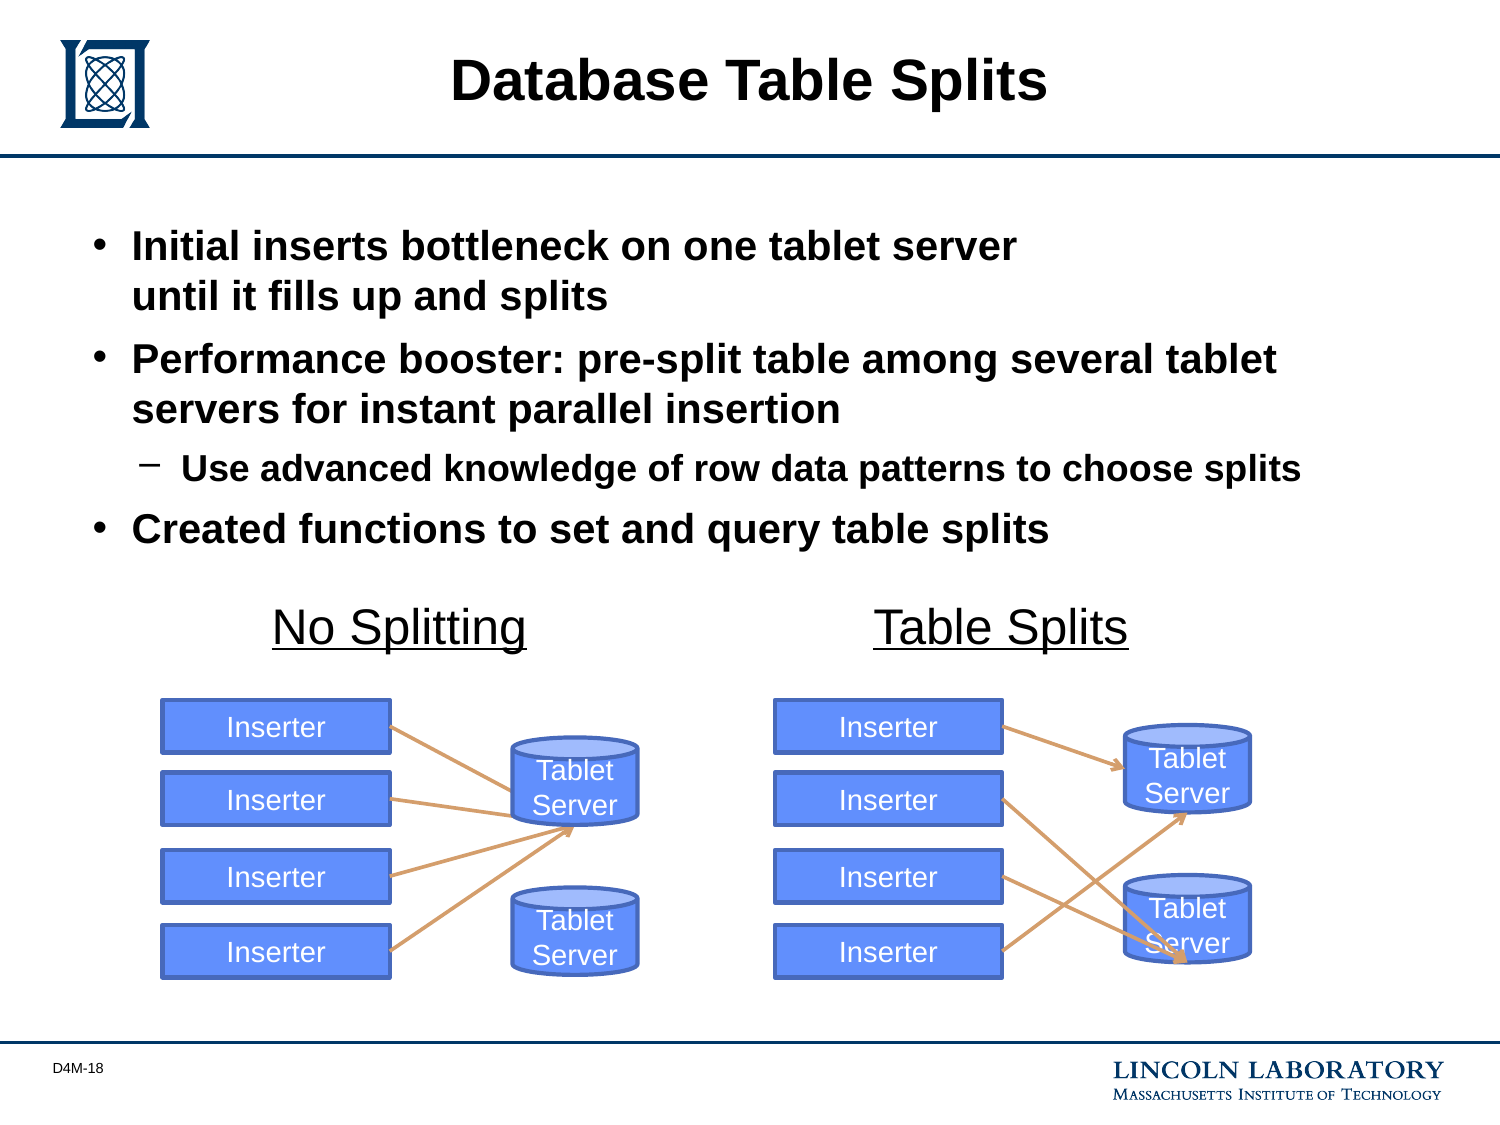

# Database Table Splits
Initial inserts bottleneck on one tablet server
until it fills up and splits
Performance booster: pre-split table among several tablet servers for instant parallel insertion
Use advanced knowledge of row data patterns to choose splits
Created functions to set and query table splits
No Splitting
Table Splits
Inserter
Inserter
Tablet Server
Tablet Server
Inserter
Inserter
Inserter
Inserter
Tablet Server
Tablet Server
Inserter
Inserter